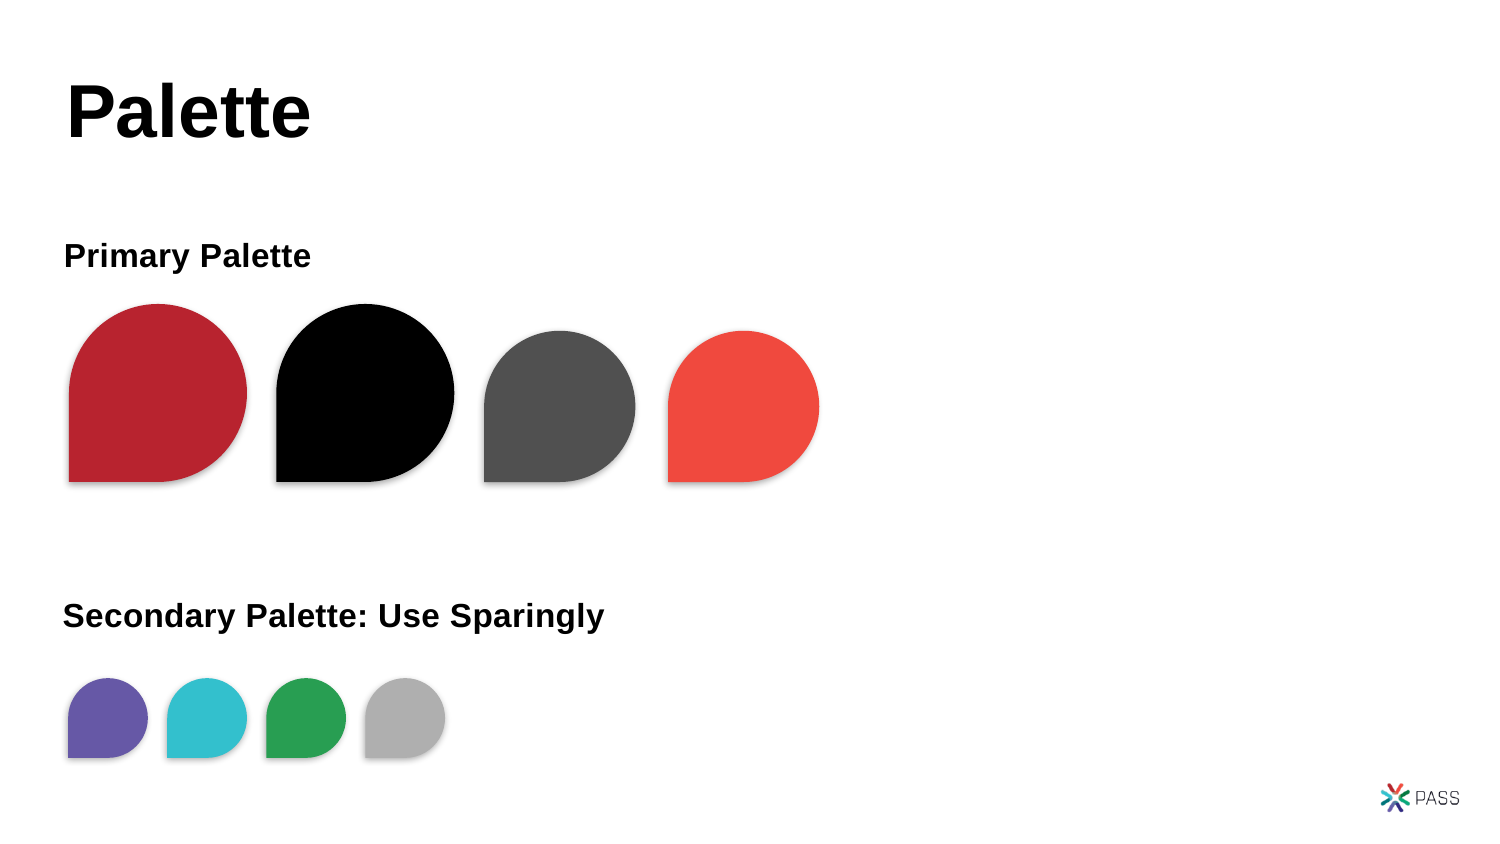

# Palette
Primary Palette

Secondary Palette: Use Sparingly